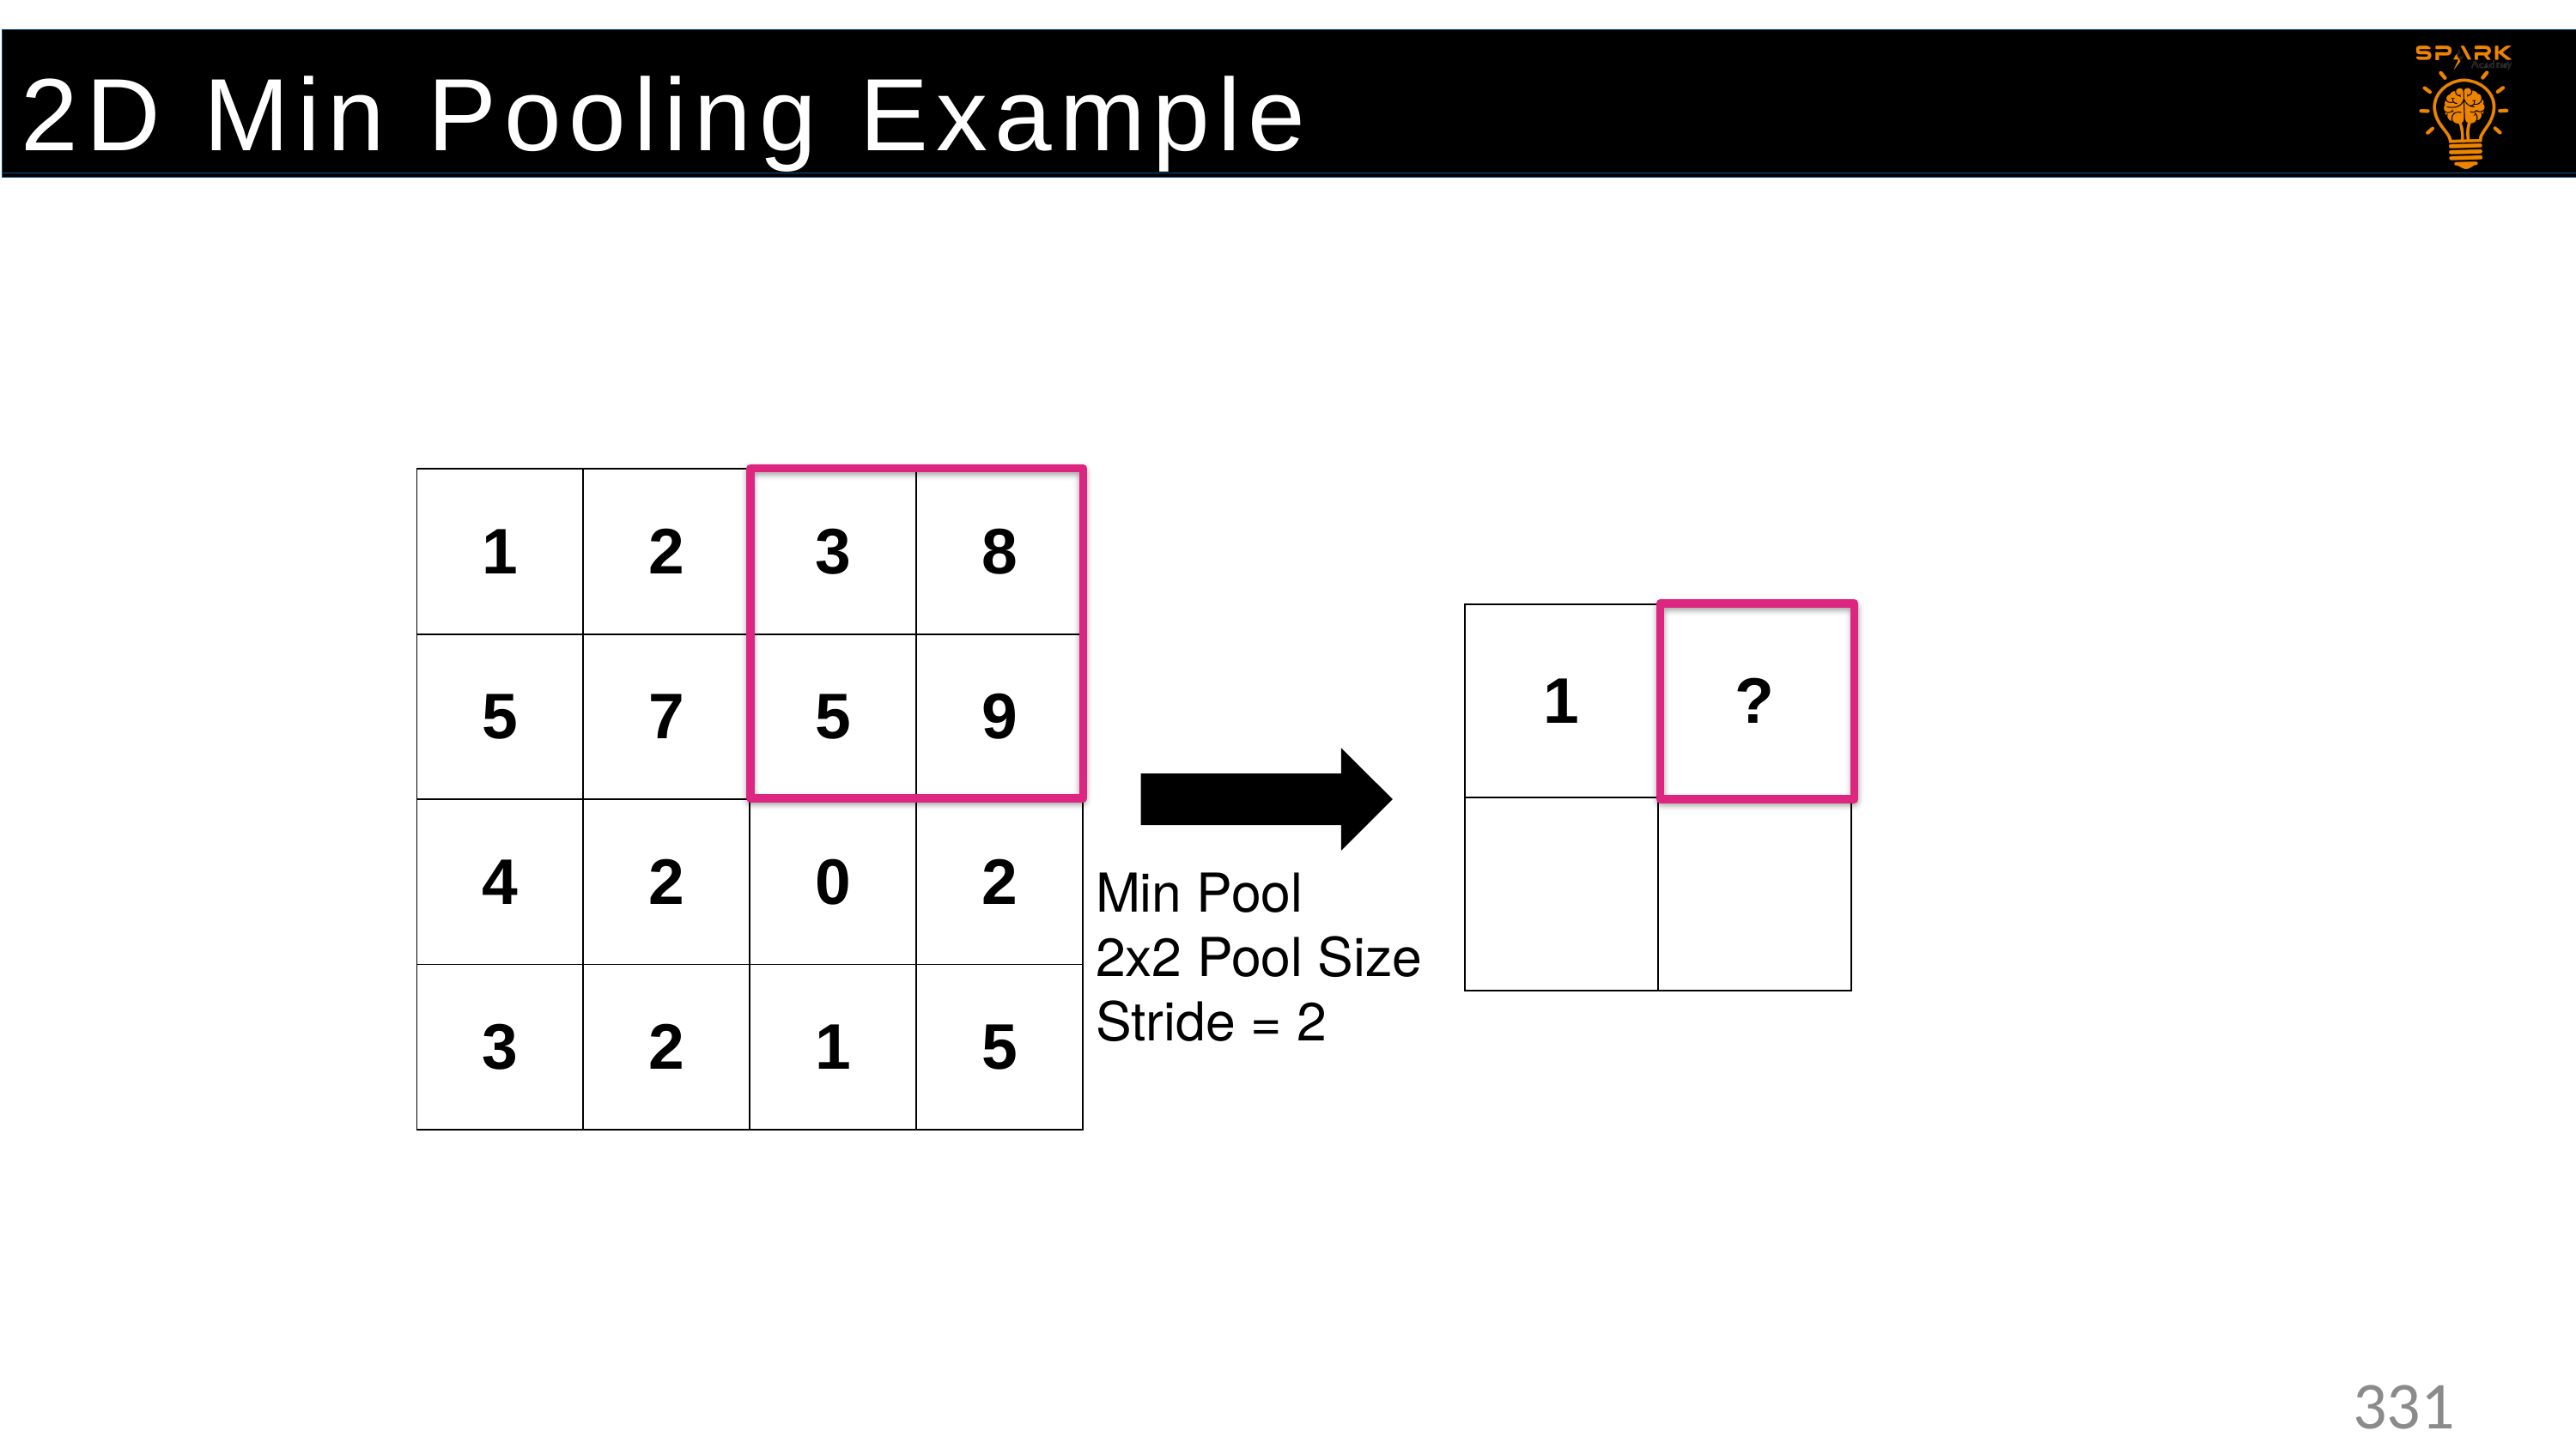

2D Min Pooling Example

| 1 | 2 | 3 | 8 |
| --- | --- | --- | --- |
| 5 | 7 | 5 | 9 |
| 4 | 2 | 0 | 2 |
| 3 | 2 | 1 | 5 |

| 1 | ? |
| --- | --- |
|  |  |

Min Pool
2x2 Pool Size Stride = 2
331